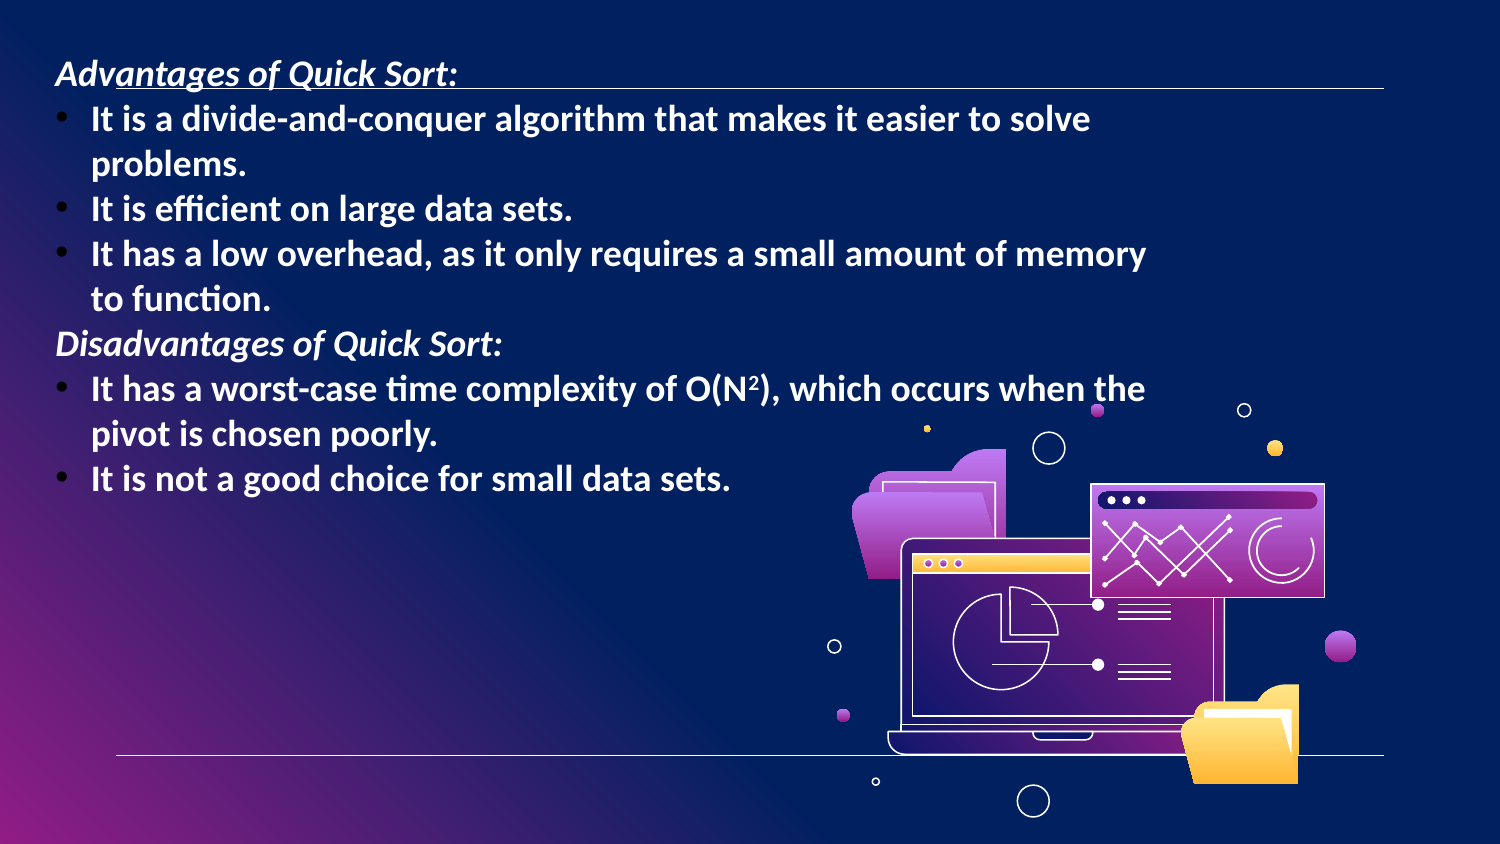

Advantages of Quick Sort:
It is a divide-and-conquer algorithm that makes it easier to solve problems.
It is efficient on large data sets.
It has a low overhead, as it only requires a small amount of memory to function.
Disadvantages of Quick Sort:
It has a worst-case time complexity of O(N2), which occurs when the pivot is chosen poorly.
It is not a good choice for small data sets.